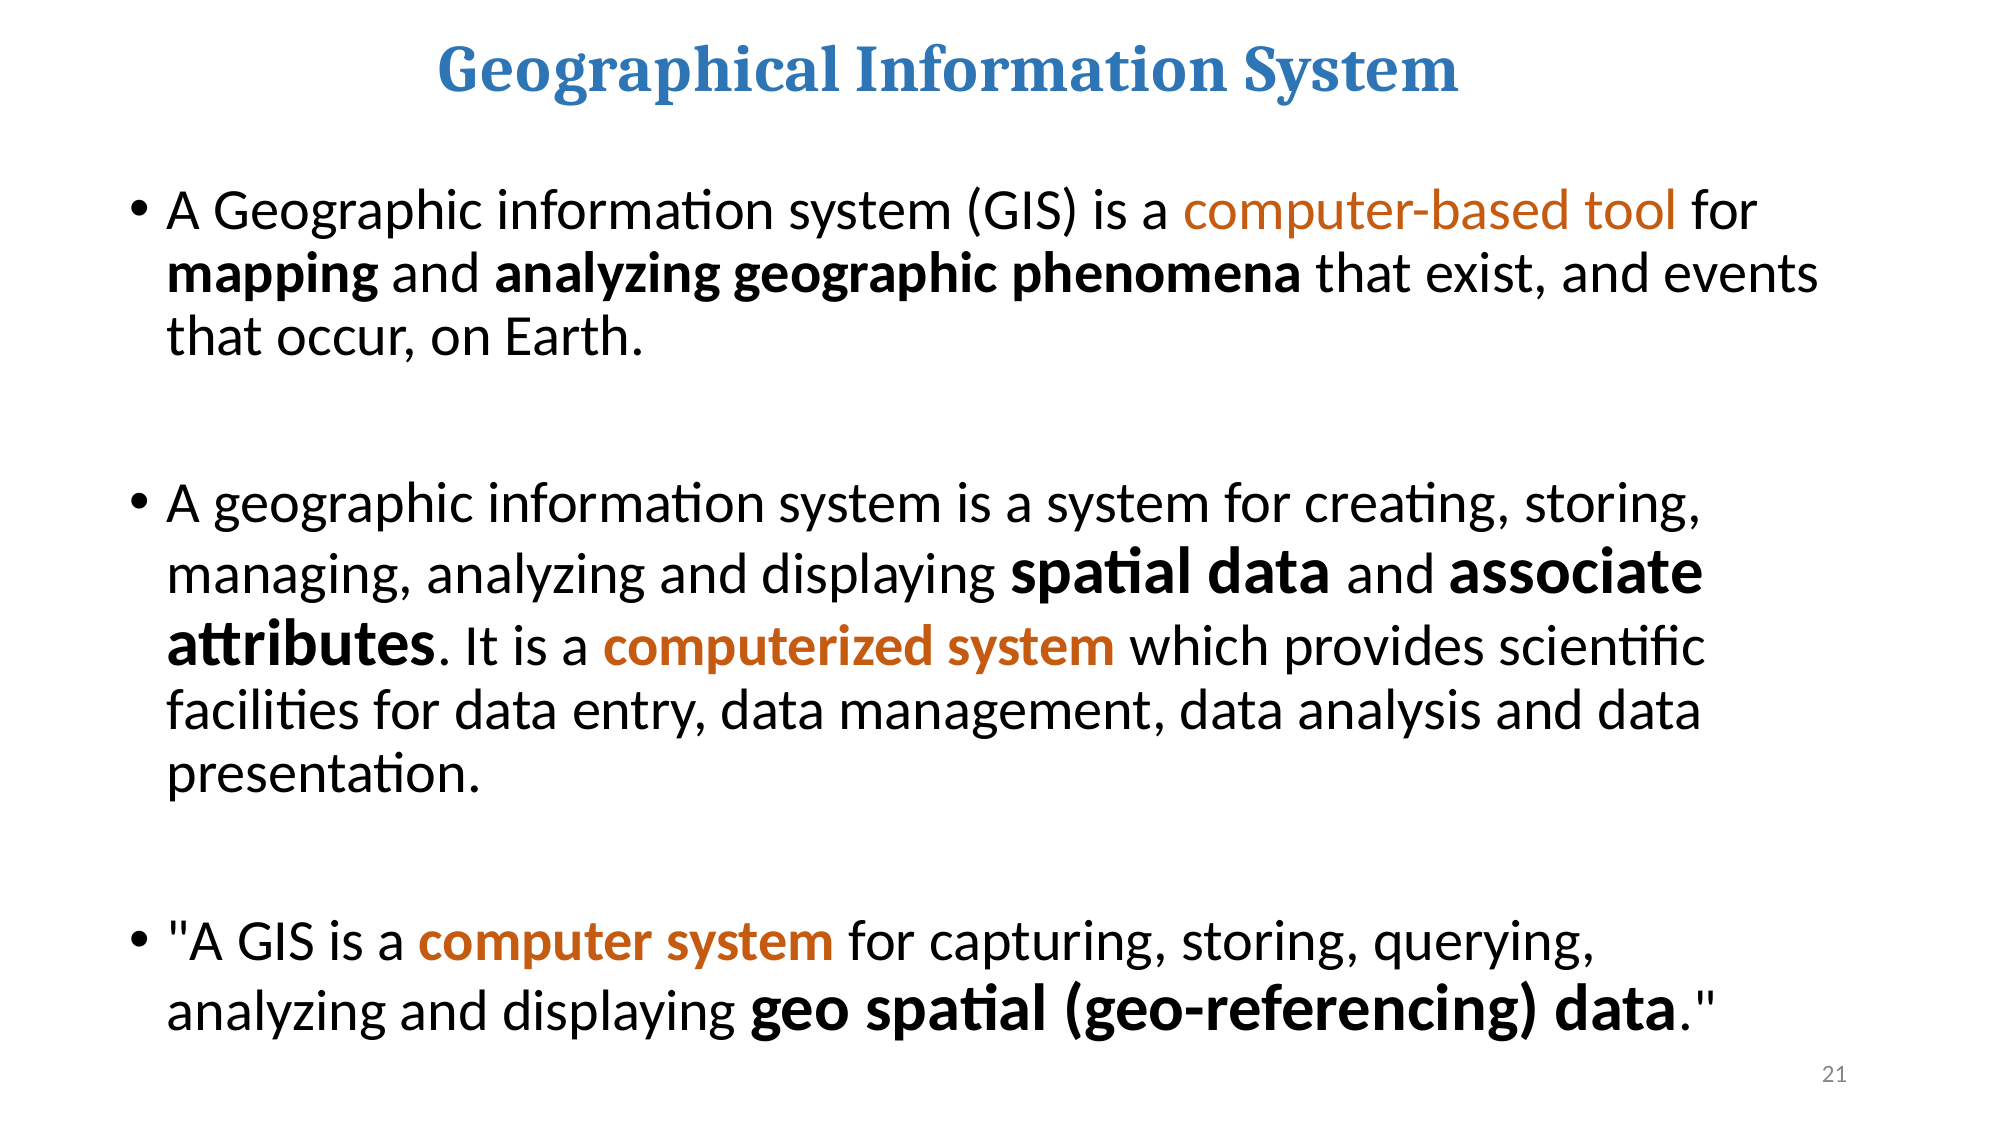

# Geographical Information System
A Geographic information system (GIS) is a computer-based tool for mapping and analyzing geographic phenomena that exist, and events that occur, on Earth.

A geographic information system is a system for creating, storing, managing, analyzing and displaying spatial data and associate attributes. It is a computerized system which provides scientific facilities for data entry, data management, data analysis and data presentation.

"A GIS is a computer system for capturing, storing, querying, analyzing and displaying geo spatial (geo-referencing) data."

21